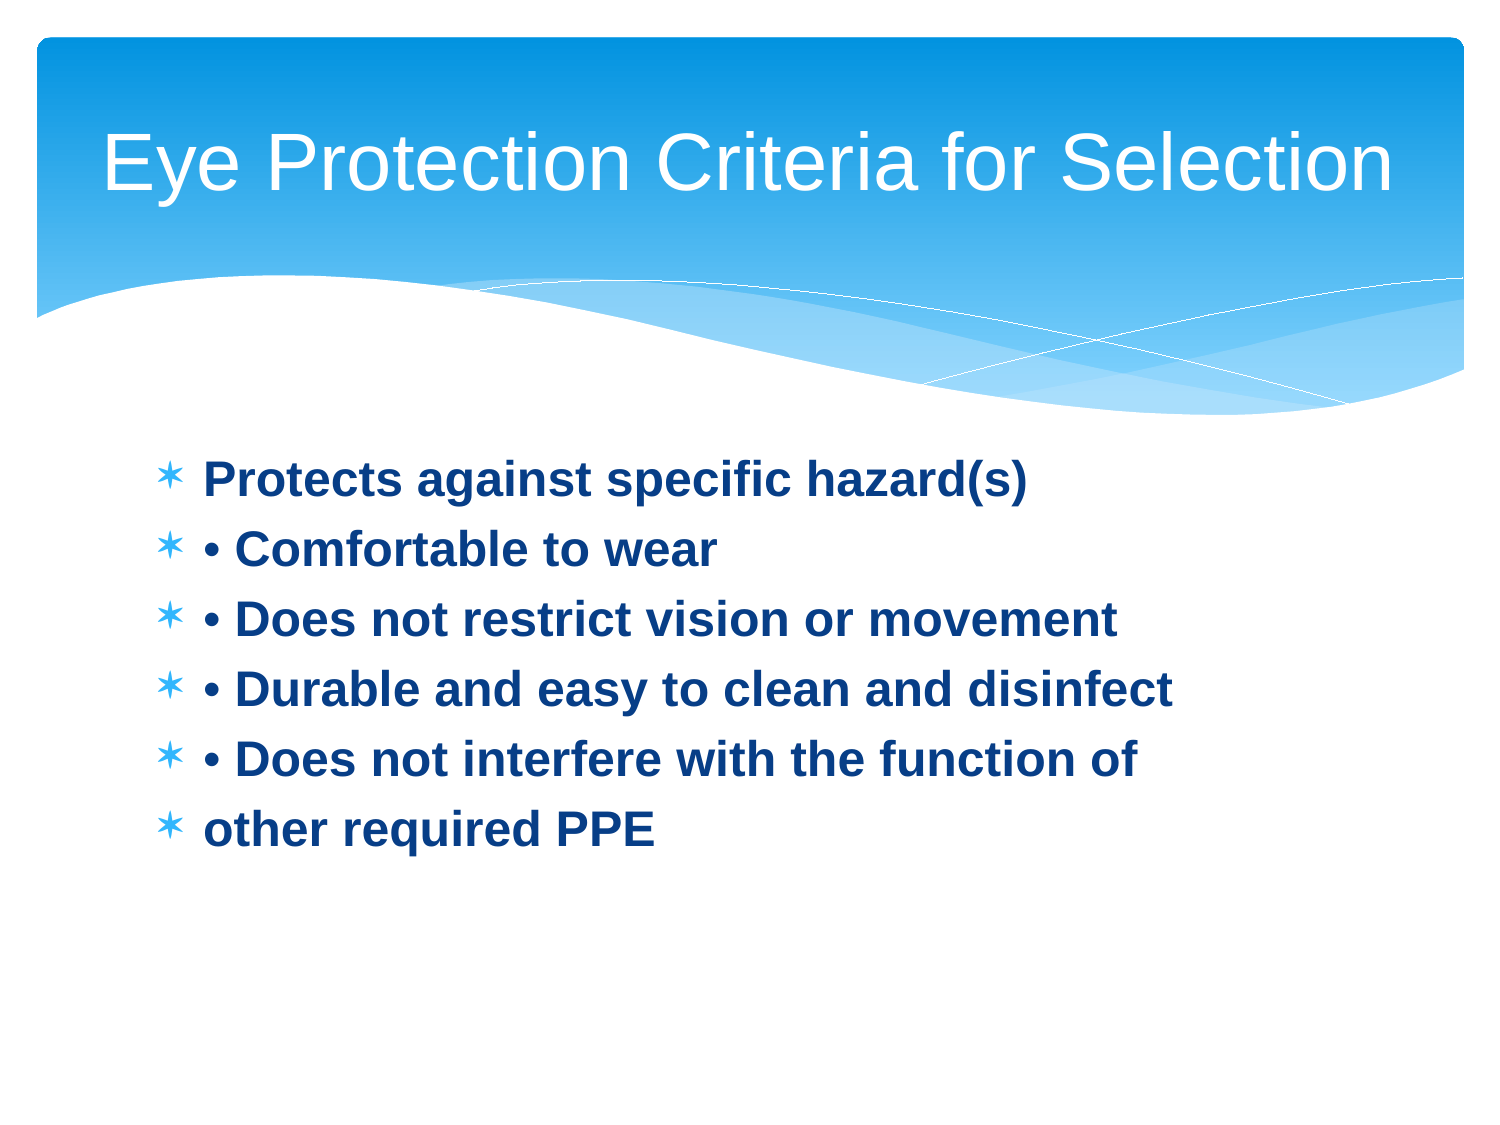

# Eye Protection Criteria for Selection
Protects against specific hazard(s)
• Comfortable to wear
• Does not restrict vision or movement
• Durable and easy to clean and disinfect
• Does not interfere with the function of
other required PPE